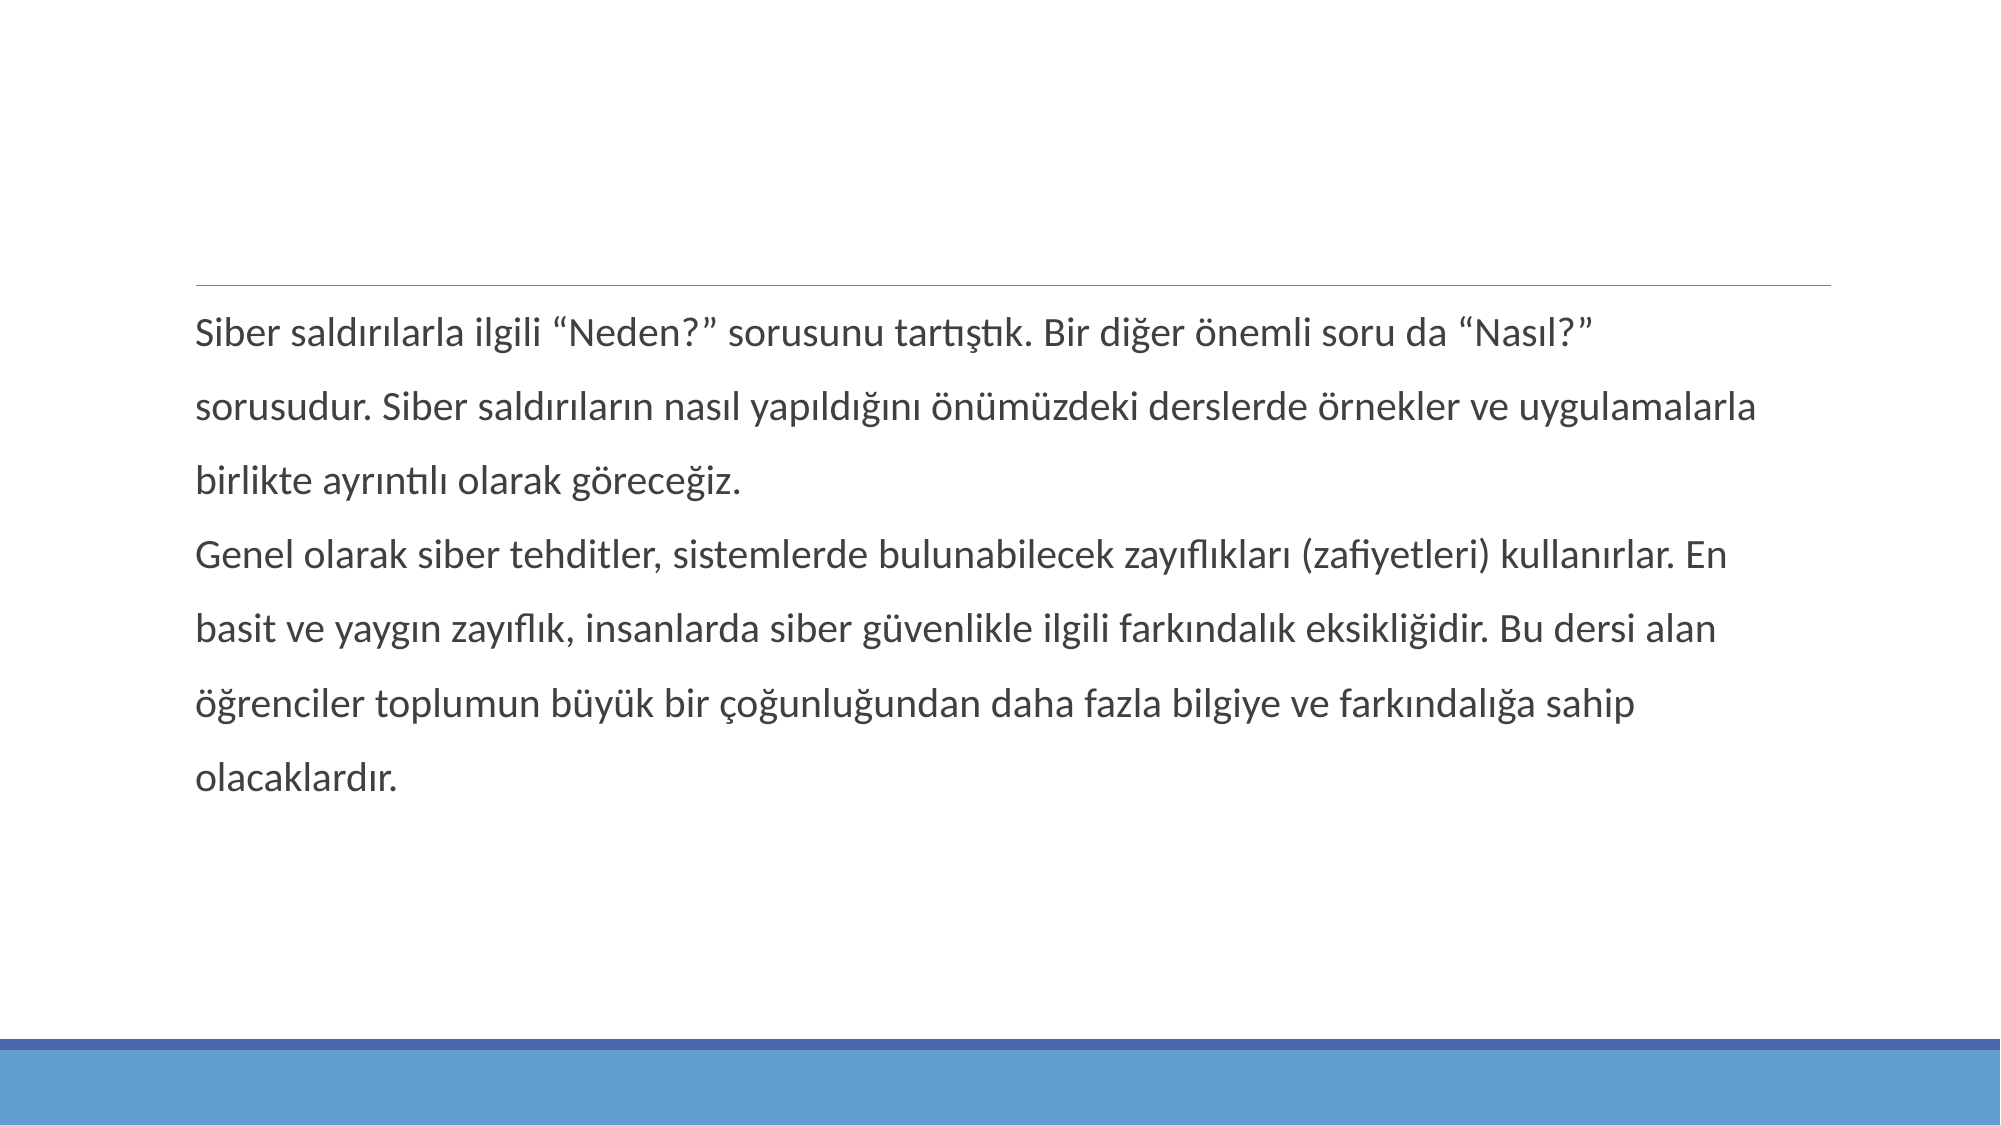

Siber saldırılarla ilgili “Neden?” sorusunu tartıştık. Bir diğer önemli soru da “Nasıl?”
sorusudur. Siber saldırıların nasıl yapıldığını önümüzdeki derslerde örnekler ve uygulamalarla
birlikte ayrıntılı olarak göreceğiz.
Genel olarak siber tehditler, sistemlerde bulunabilecek zayıflıkları (zafiyetleri) kullanırlar. En
basit ve yaygın zayıflık, insanlarda siber güvenlikle ilgili farkındalık eksikliğidir. Bu dersi alan
öğrenciler toplumun büyük bir çoğunluğundan daha fazla bilgiye ve farkındalığa sahip
olacaklardır.